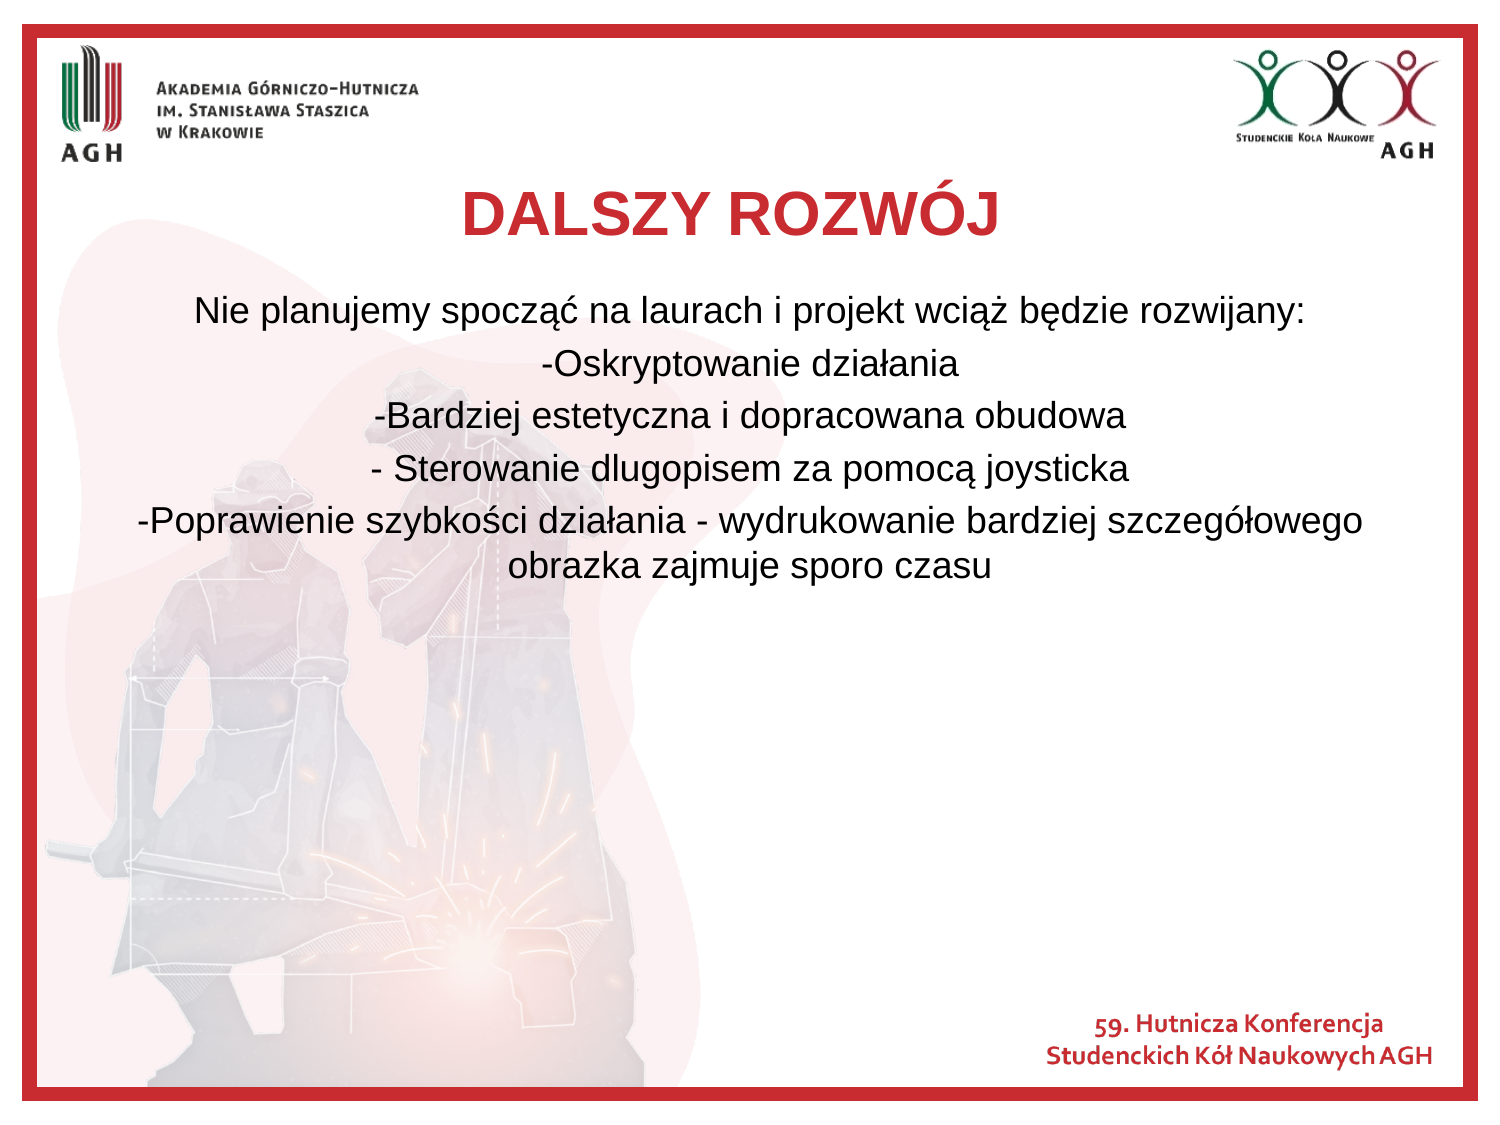

# Dalszy rozwój
Nie planujemy spocząć na laurach i projekt wciąż będzie rozwijany:
-Oskryptowanie działania
-Bardziej estetyczna i dopracowana obudowa
- Sterowanie dlugopisem za pomocą joysticka
-Poprawienie szybkości działania - wydrukowanie bardziej szczegółowego obrazka zajmuje sporo czasu